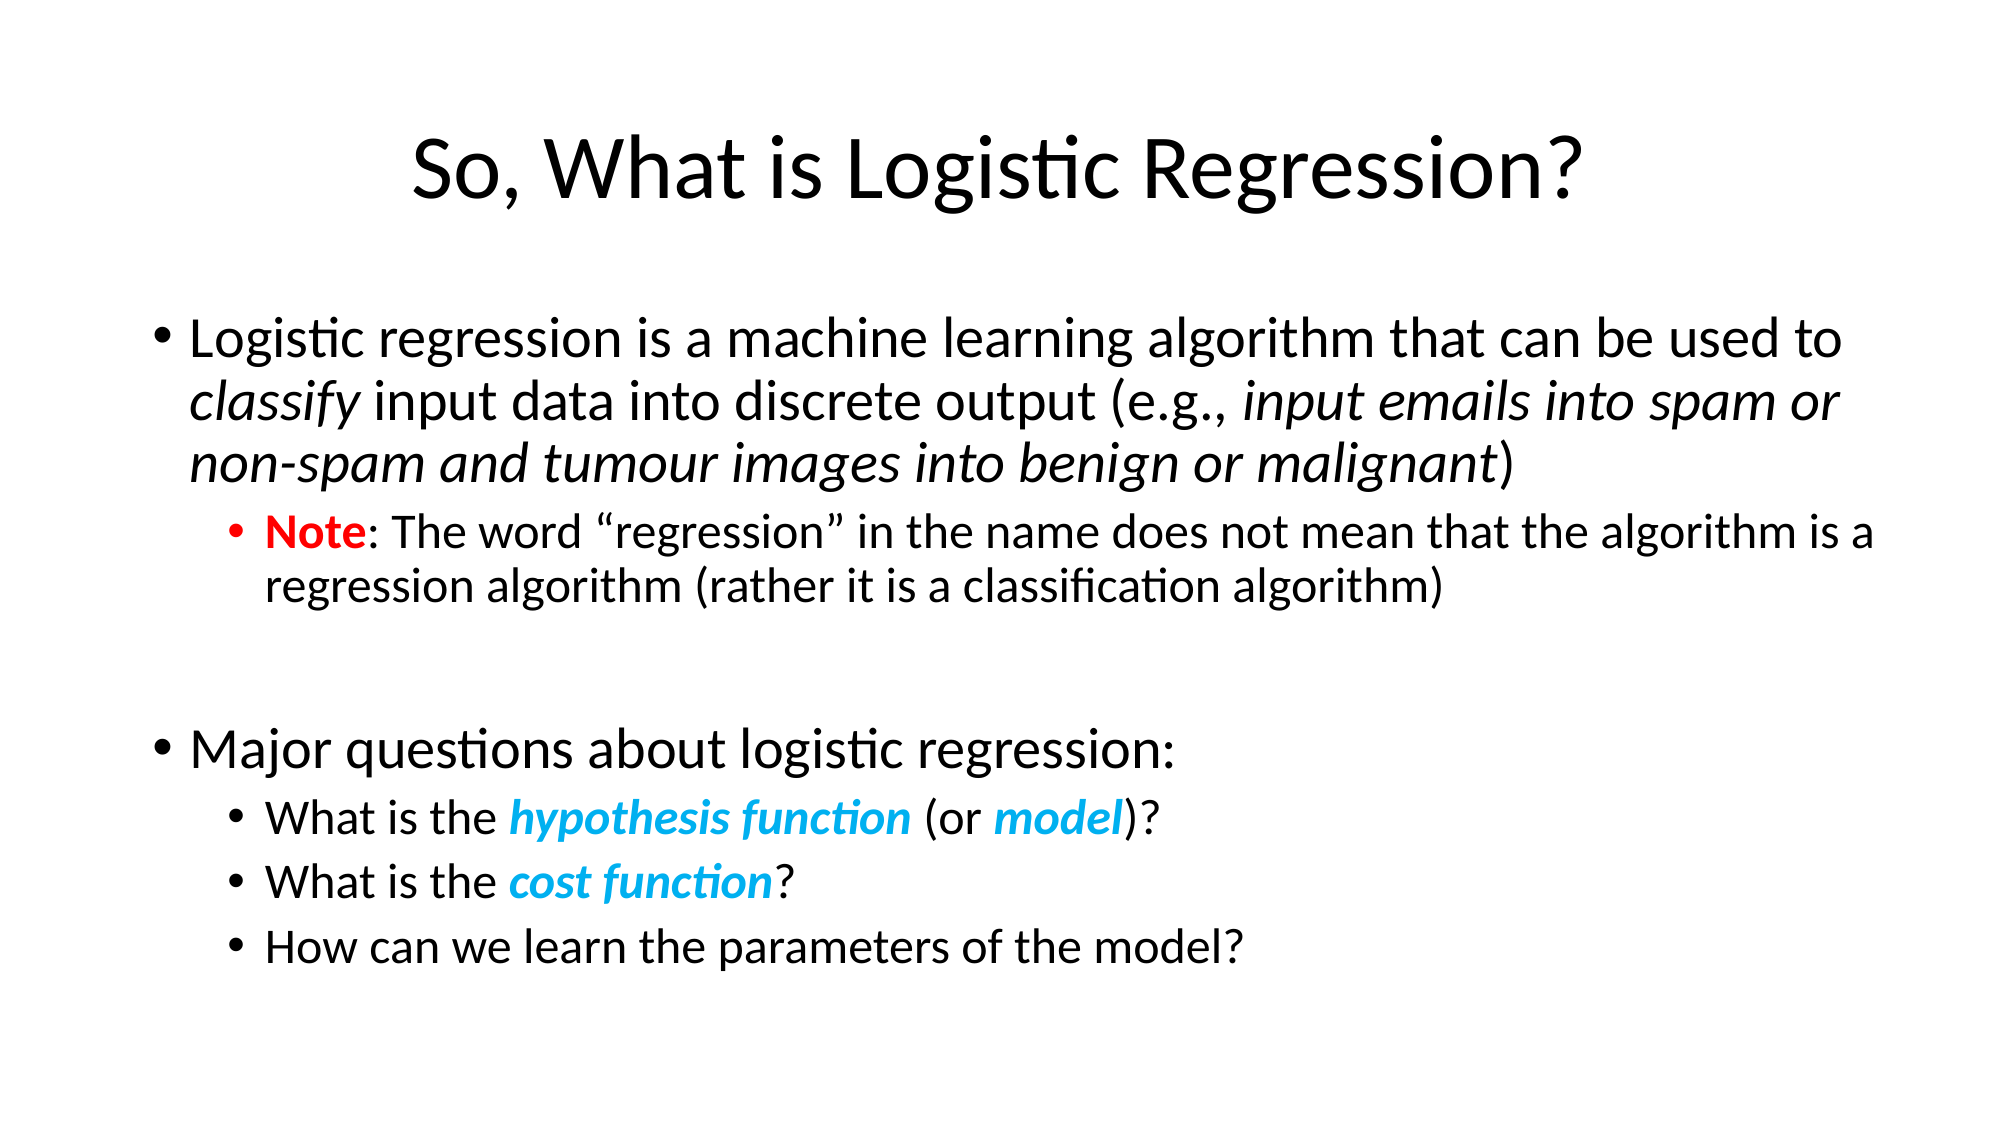

# So, What is Logistic Regression?
Logistic regression is a machine learning algorithm that can be used to classify input data into discrete output (e.g., input emails into spam or non-spam and tumour images into benign or malignant)
Note: The word “regression” in the name does not mean that the algorithm is a regression algorithm (rather it is a classification algorithm)

Major questions about logistic regression:
What is the hypothesis function (or model)?
What is the cost function?
How can we learn the parameters of the model?